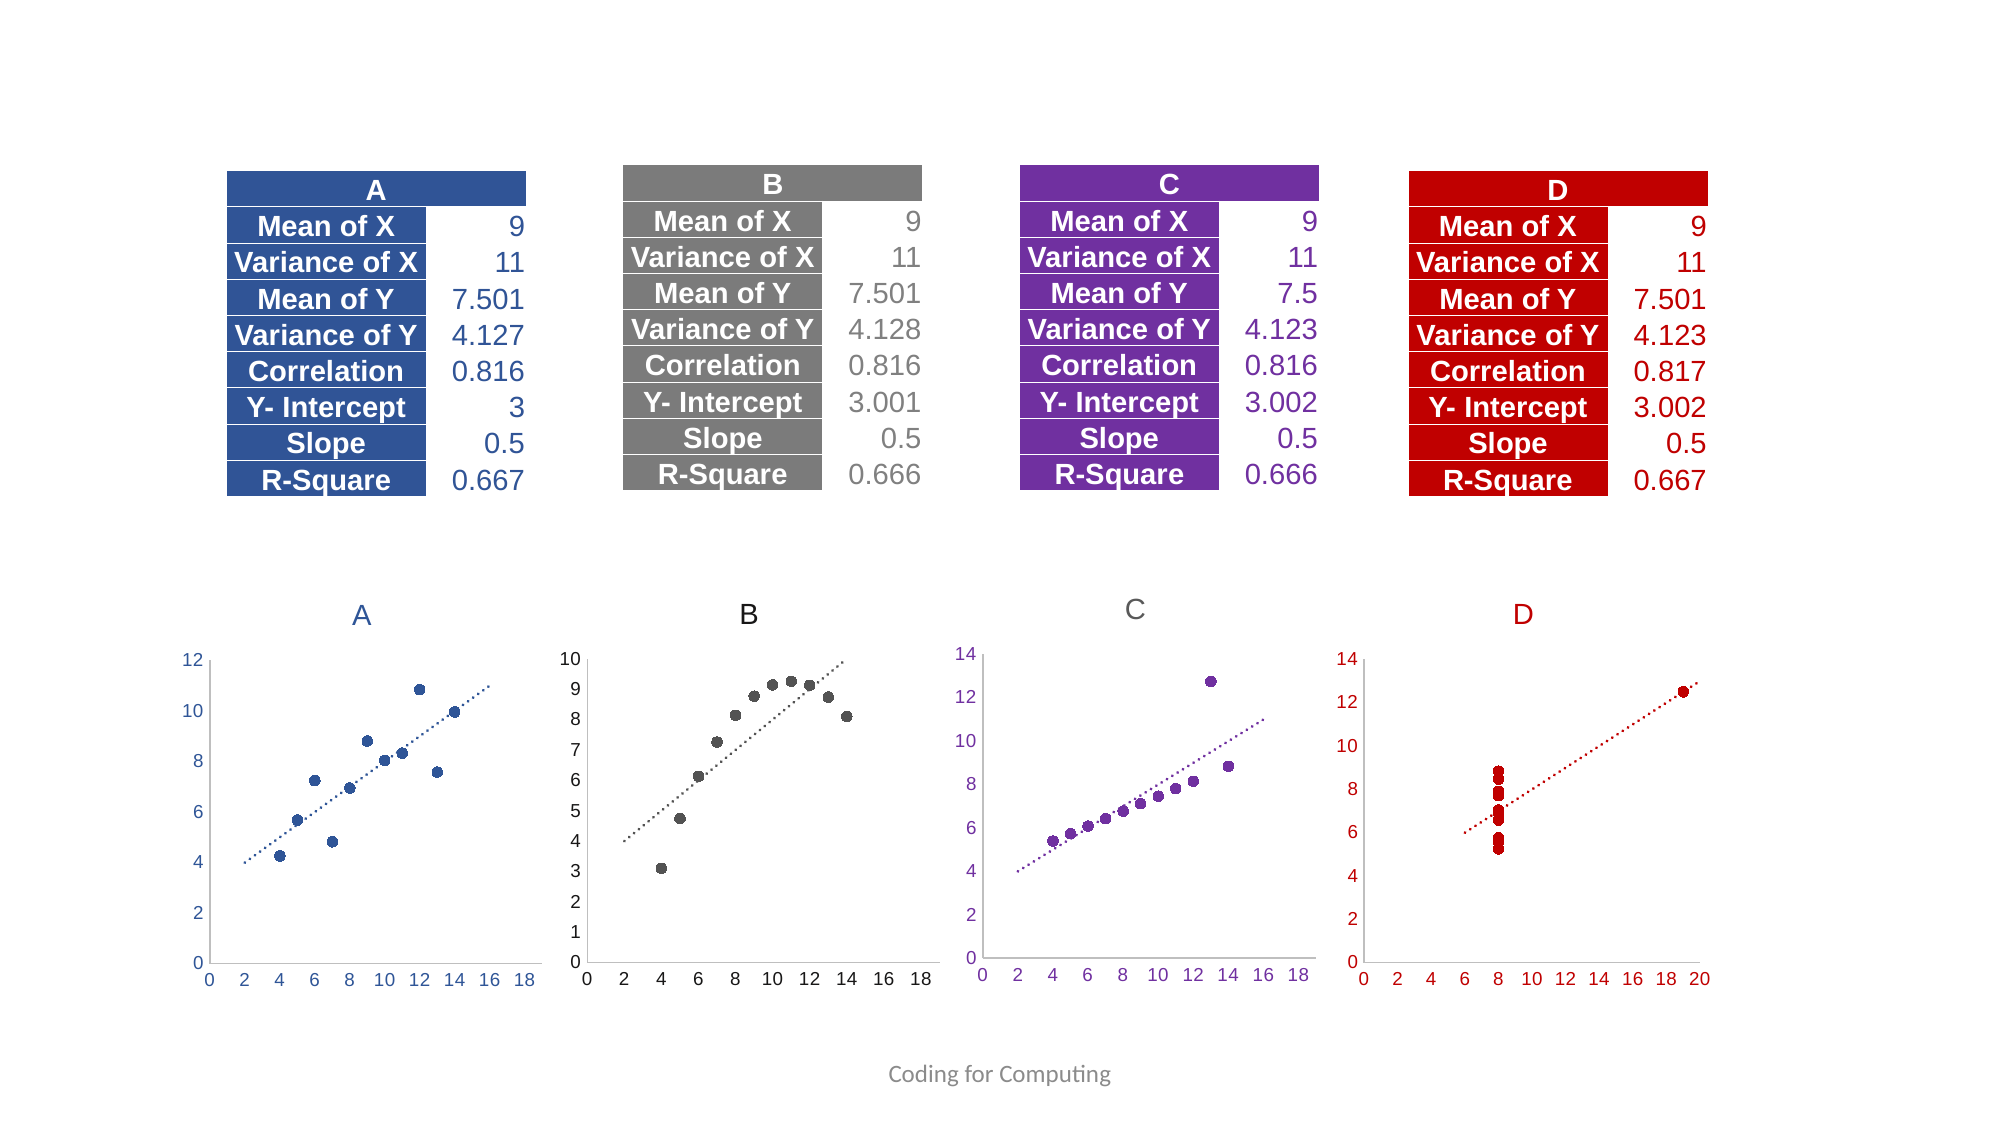

# Abscomb’s Quartet
| B |  |
| --- | --- |
| Mean of X | 9 |
| Variance of X | 11 |
| Mean of Y | 7.501 |
| Variance of Y | 4.128 |
| Correlation | 0.816 |
| Y- Intercept | 3.001 |
| Slope | 0.5 |
| R-Square | 0.666 |
| C |  |
| --- | --- |
| Mean of X | 9 |
| Variance of X | 11 |
| Mean of Y | 7.5 |
| Variance of Y | 4.123 |
| Correlation | 0.816 |
| Y- Intercept | 3.002 |
| Slope | 0.5 |
| R-Square | 0.666 |
| A |  |
| --- | --- |
| Mean of X | 9 |
| Variance of X | 11 |
| Mean of Y | 7.501 |
| Variance of Y | 4.127 |
| Correlation | 0.816 |
| Y- Intercept | 3 |
| Slope | 0.5 |
| R-Square | 0.667 |
| D |  |
| --- | --- |
| Mean of X | 9 |
| Variance of X | 11 |
| Mean of Y | 7.501 |
| Variance of Y | 4.123 |
| Correlation | 0.817 |
| Y- Intercept | 3.002 |
| Slope | 0.5 |
| R-Square | 0.667 |

### Chart: C

| Category | y |
|---|---|

### Chart: B

| Category | y |
|---|---|

### Chart: D

| Category | y |
|---|---|

### Chart: A

| Category | y |
|---|---|
Coding for Computing